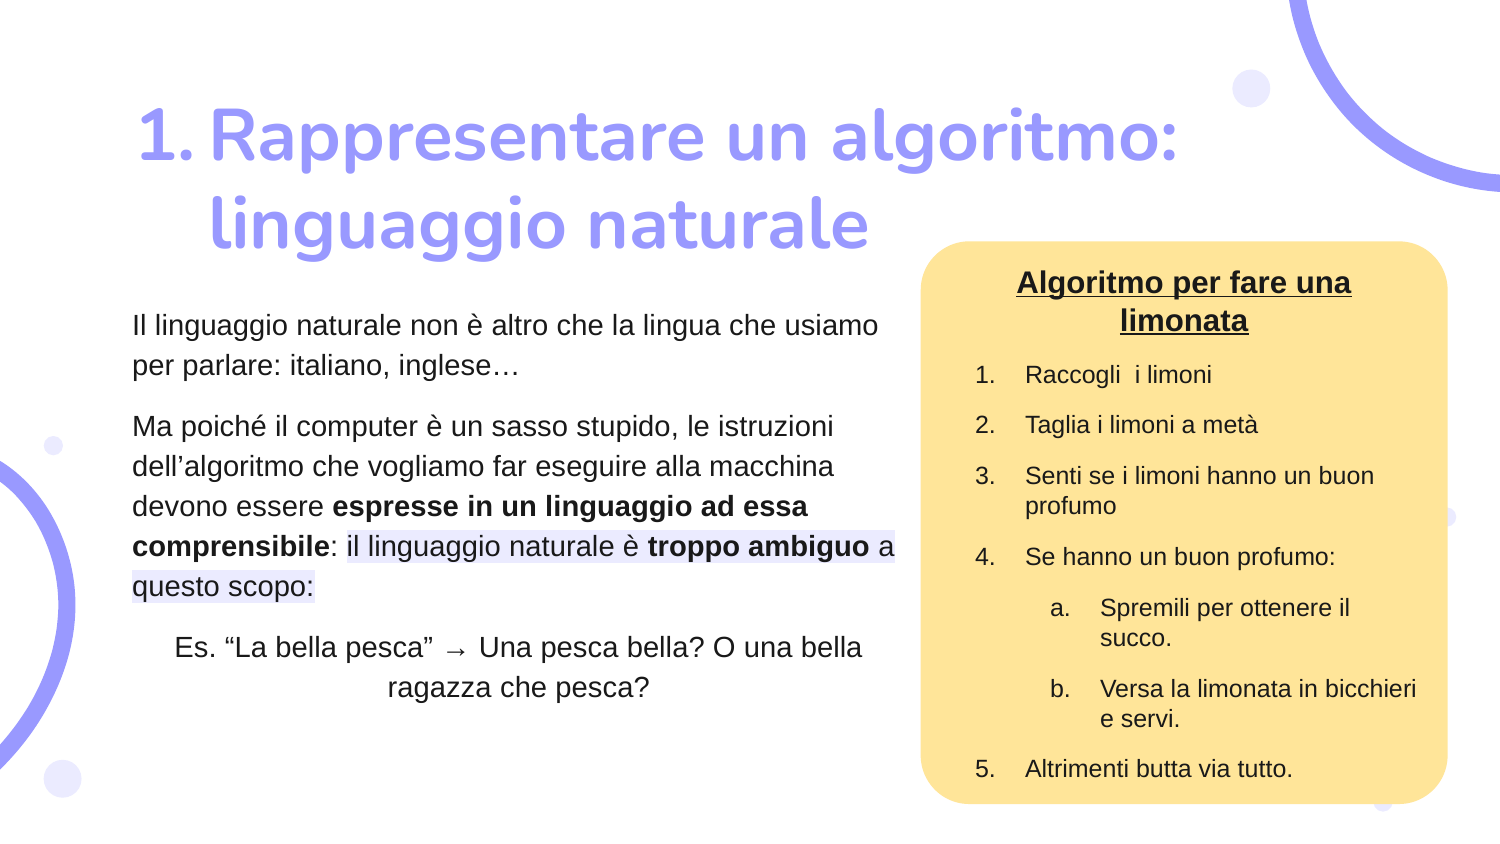

# Rappresentare un algoritmo: linguaggio naturale
Algoritmo per fare una limonata
Raccogli  i limoni
Taglia i limoni a metà
Senti se i limoni hanno un buon profumo
Se hanno un buon profumo:
Spremili per ottenere il succo.
Versa la limonata in bicchieri e servi.
Altrimenti butta via tutto.
Il linguaggio naturale non è altro che la lingua che usiamo per parlare: italiano, inglese…
Ma poiché il computer è un sasso stupido, le istruzioni dell’algoritmo che vogliamo far eseguire alla macchina devono essere espresse in un linguaggio ad essa comprensibile: il linguaggio naturale è troppo ambiguo a questo scopo:
Es. “La bella pesca” → Una pesca bella? O una bella ragazza che pesca?